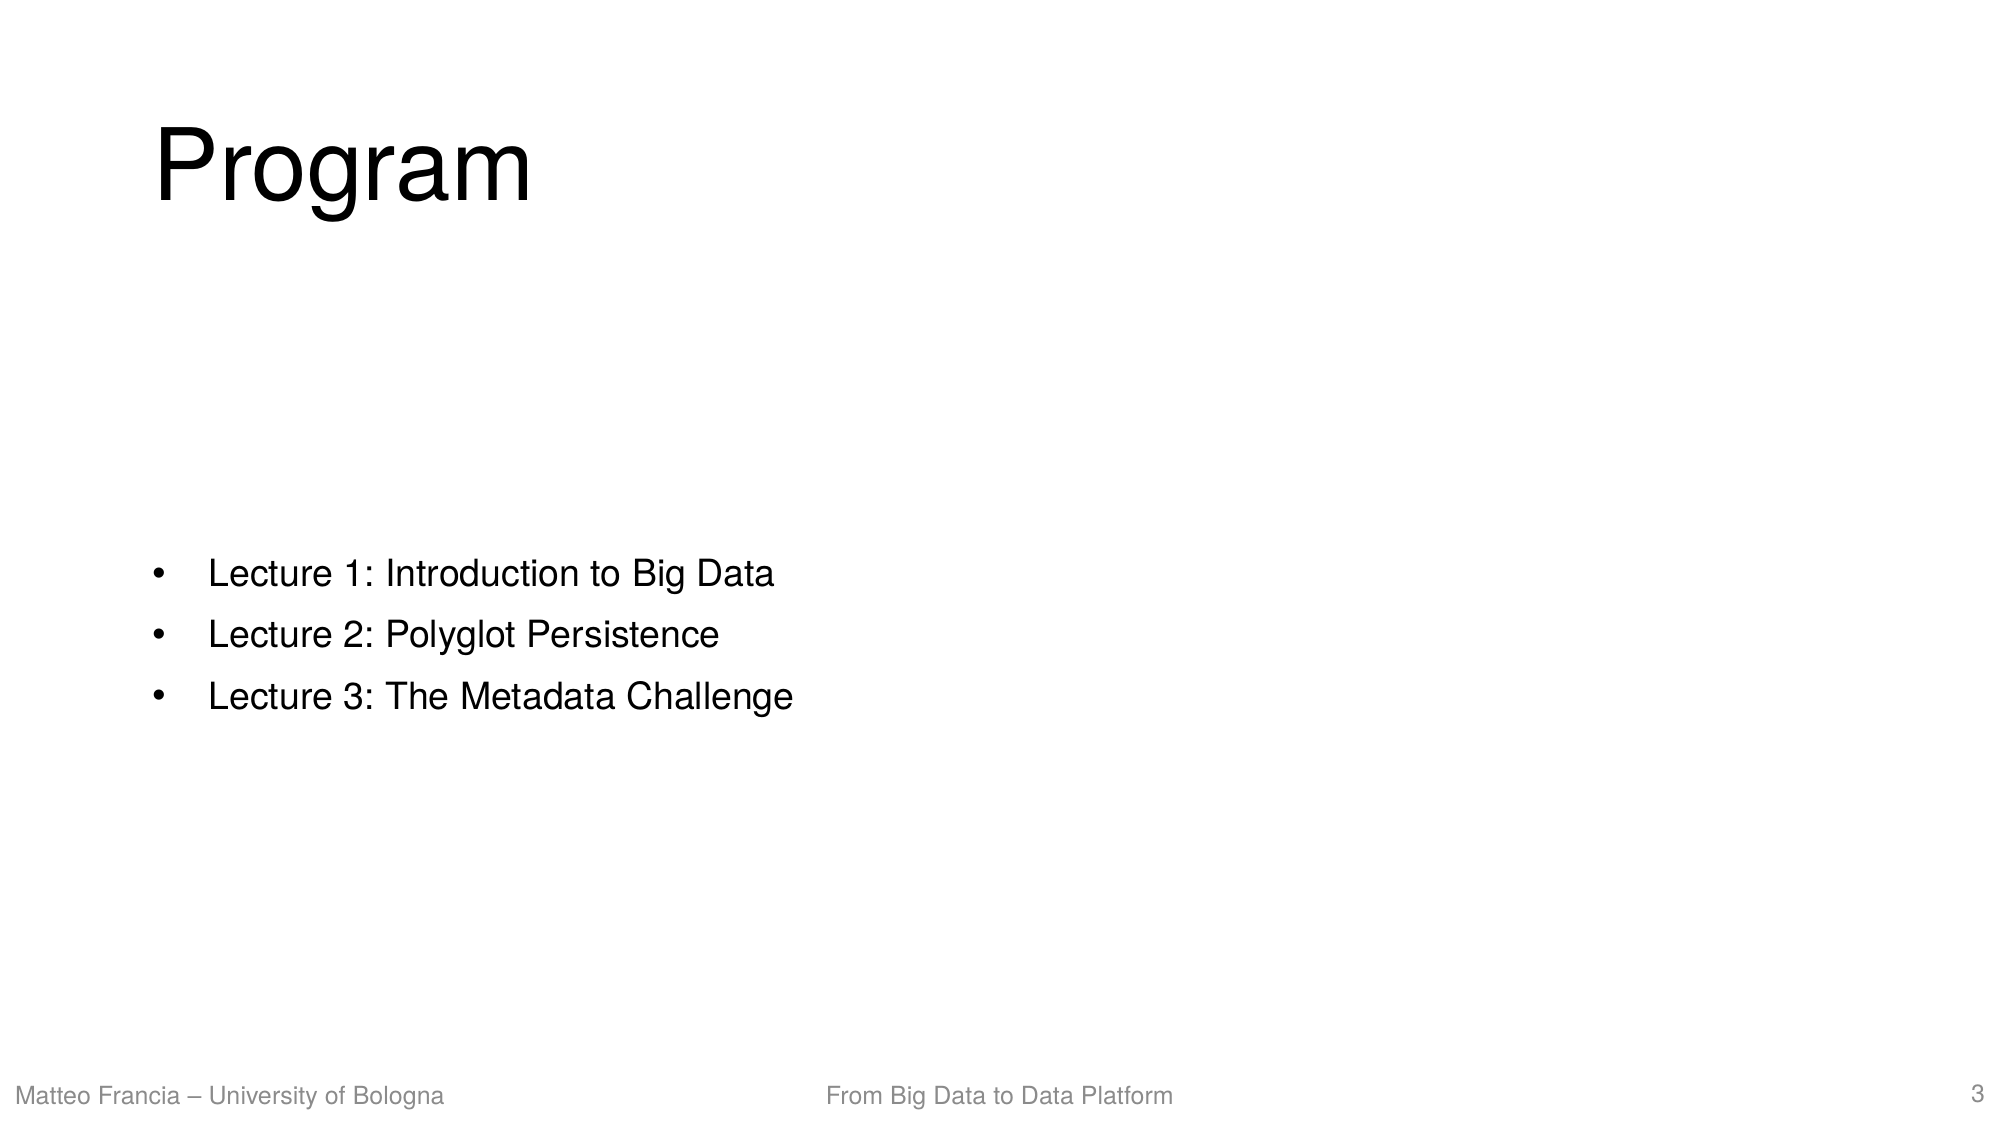

# Program
Lecture 1: Introduction to Big Data
Lecture 2: Polyglot Persistence
Lecture 3: The Metadata Challenge

3
Matteo Francia – University of Bologna